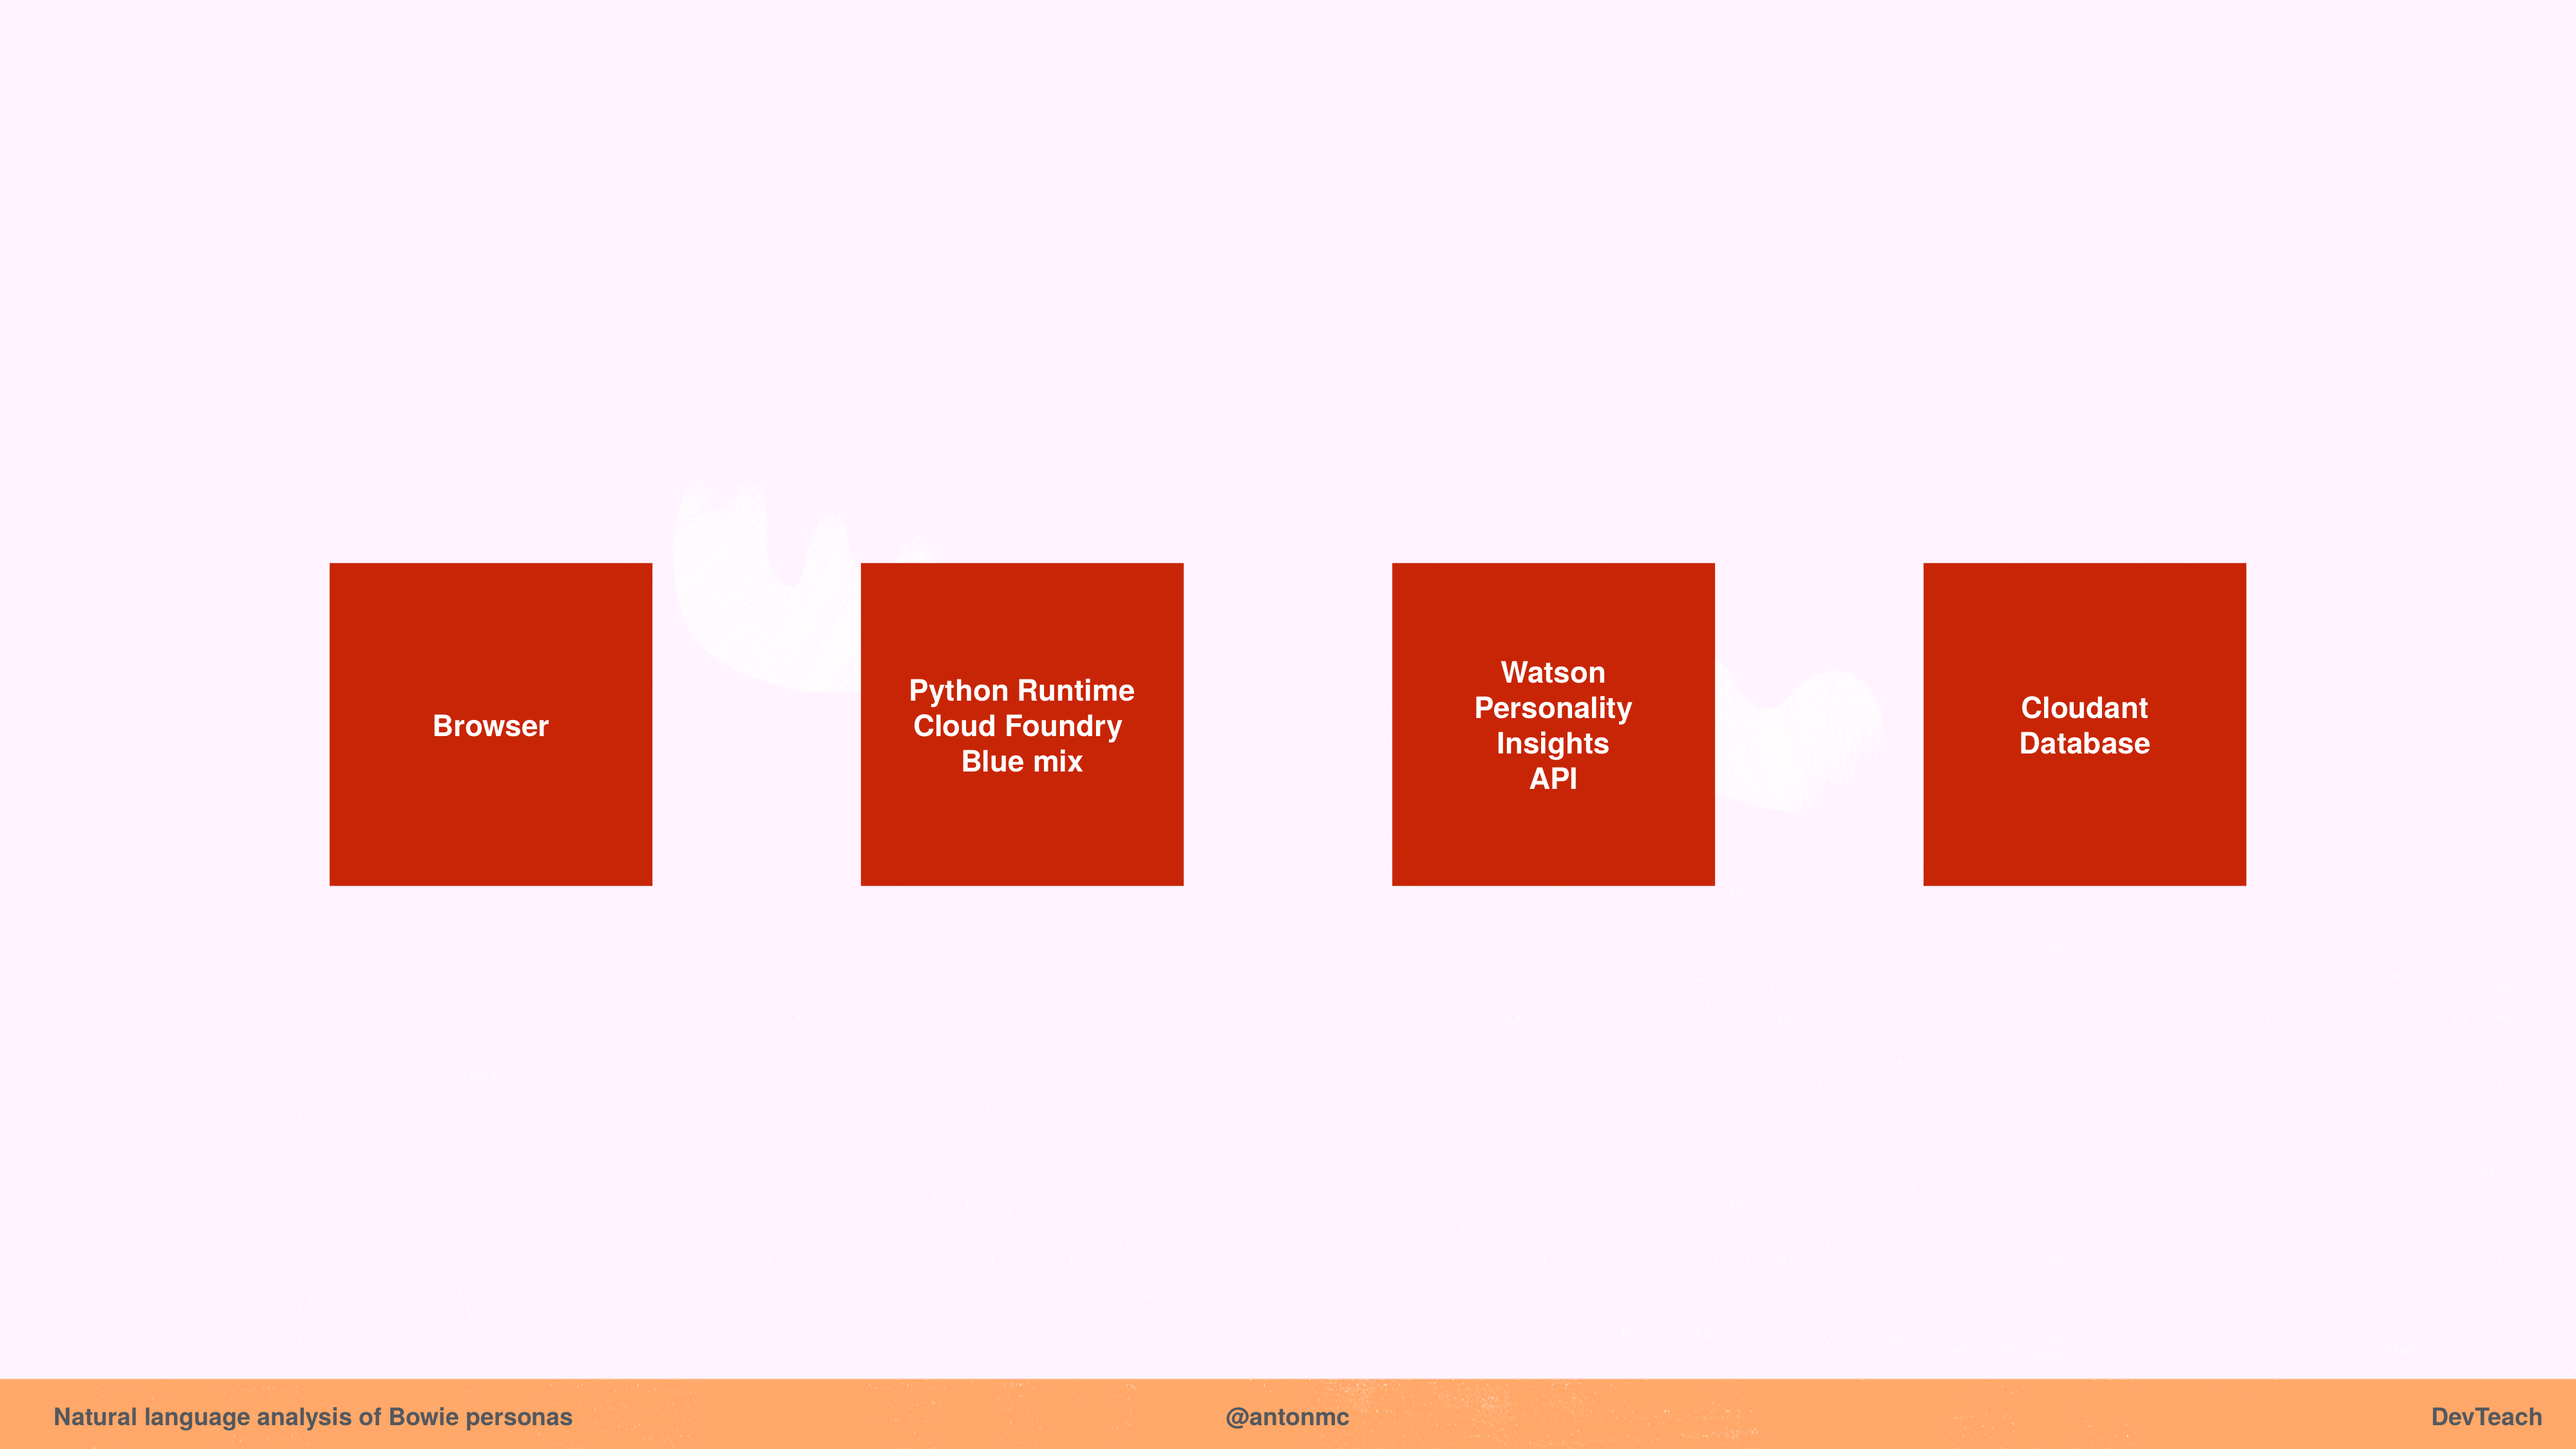

Browser
Python Runtime
Cloud Foundry
Blue mix
Watson
Personality
Insights
API
Cloudant
Database
Natural language analysis of Bowie personas
@antonmc
DevTeach